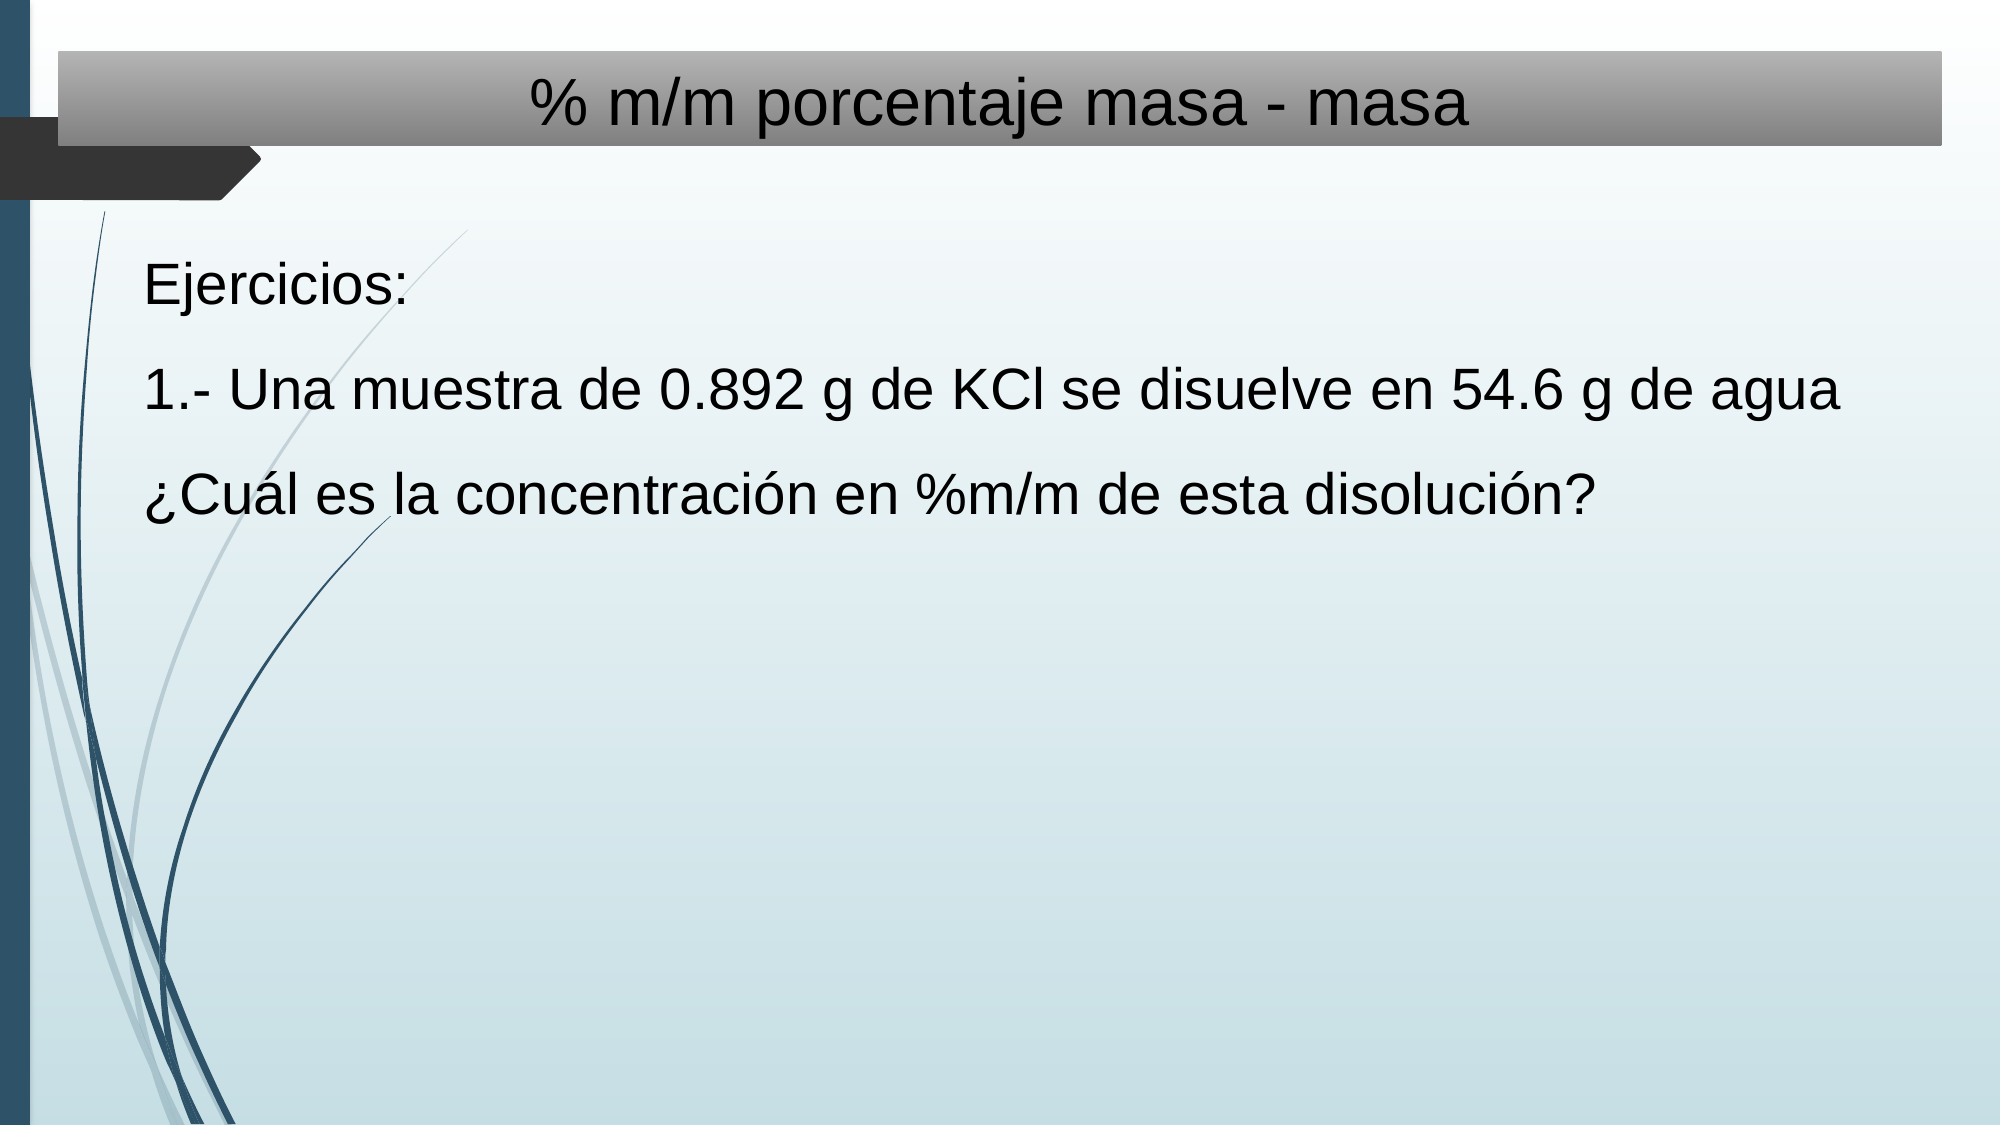

% m/m porcentaje masa - masa
Ejercicios:
1.- Una muestra de 0.892 g de KCl se disuelve en 54.6 g de agua ¿Cuál es la concentración en %m/m de esta disolución?